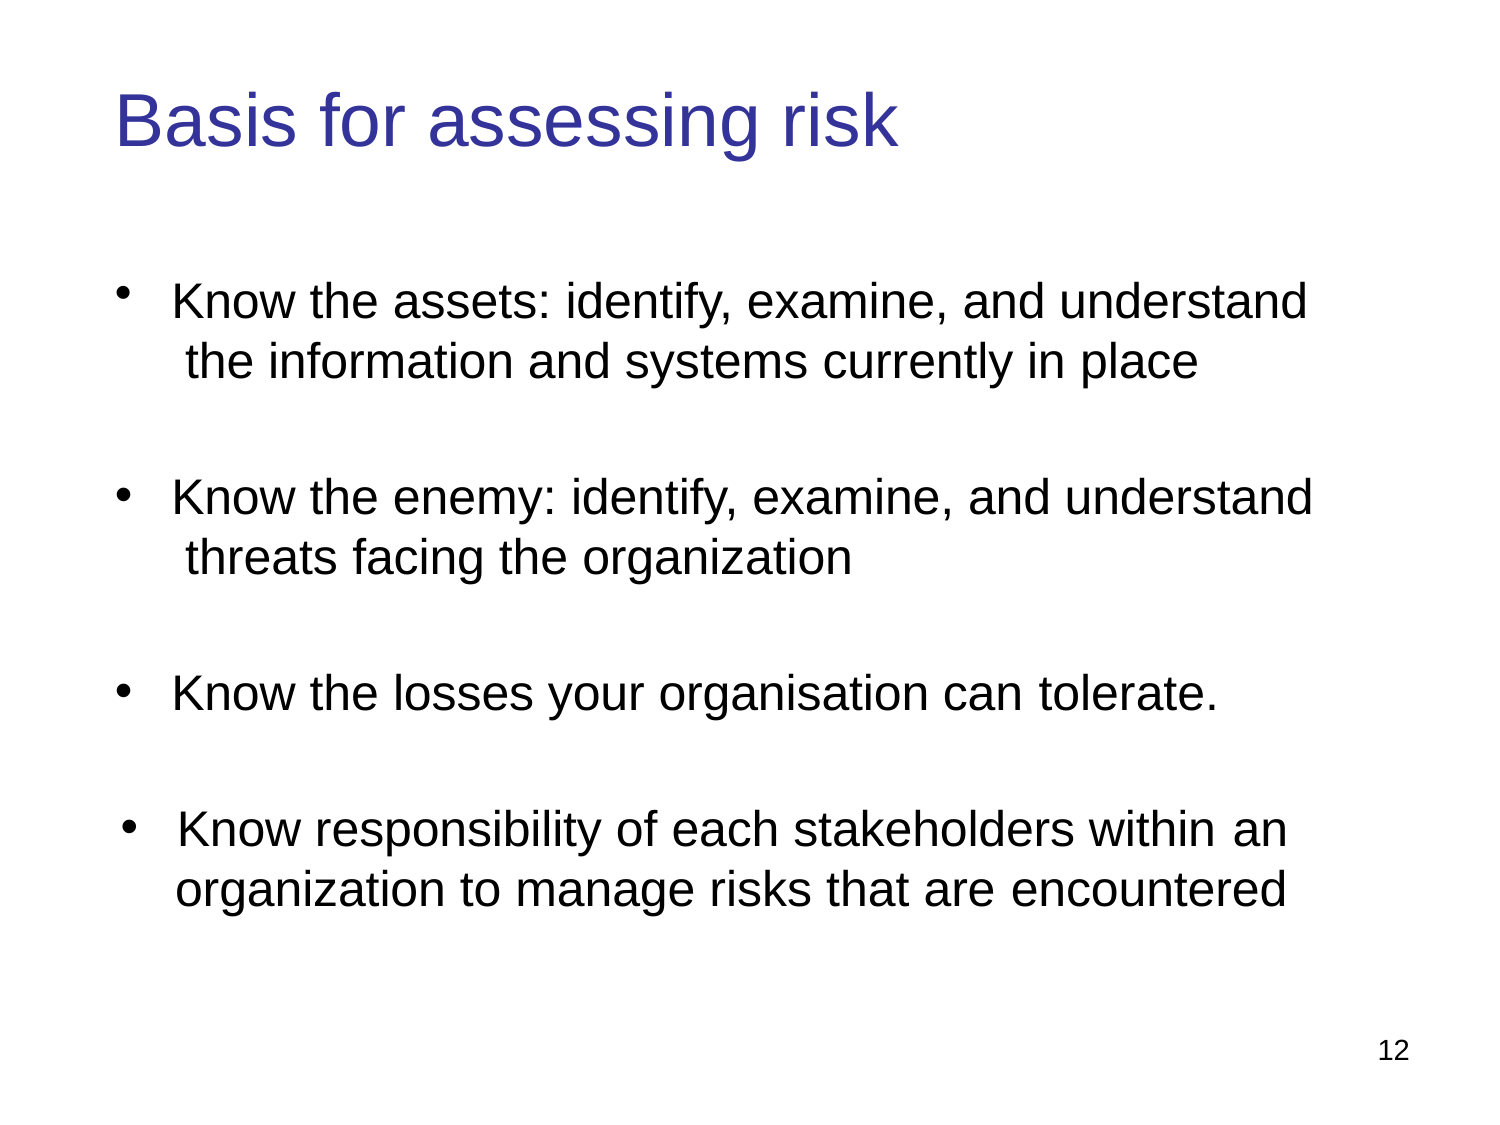

# Basis for assessing risk
Know the assets: identify, examine, and understand  the information and systems currently in place

Know the enemy: identify, examine, and understand  threats facing the organization

Know the losses your organisation can tolerate.

Know responsibility of each stakeholders within an
organization to manage risks that are encountered
12